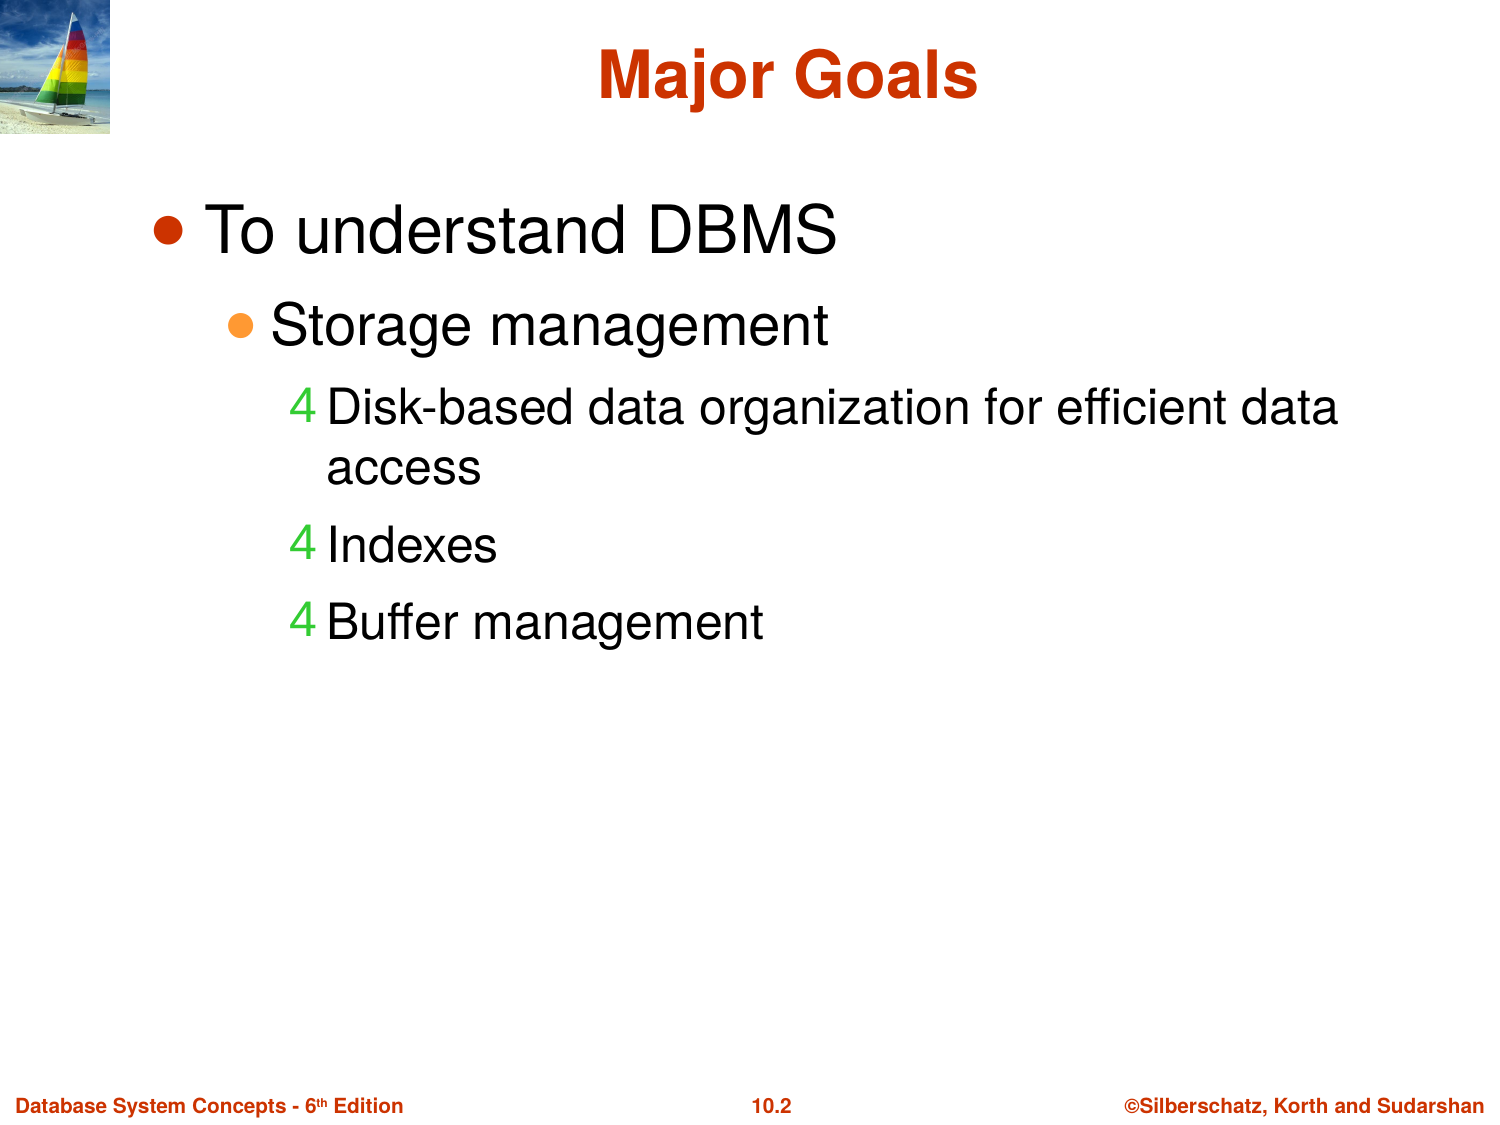

# Major Goals
To understand DBMS
Storage management
Disk-based data organization for efficient data access
Indexes
Buffer management